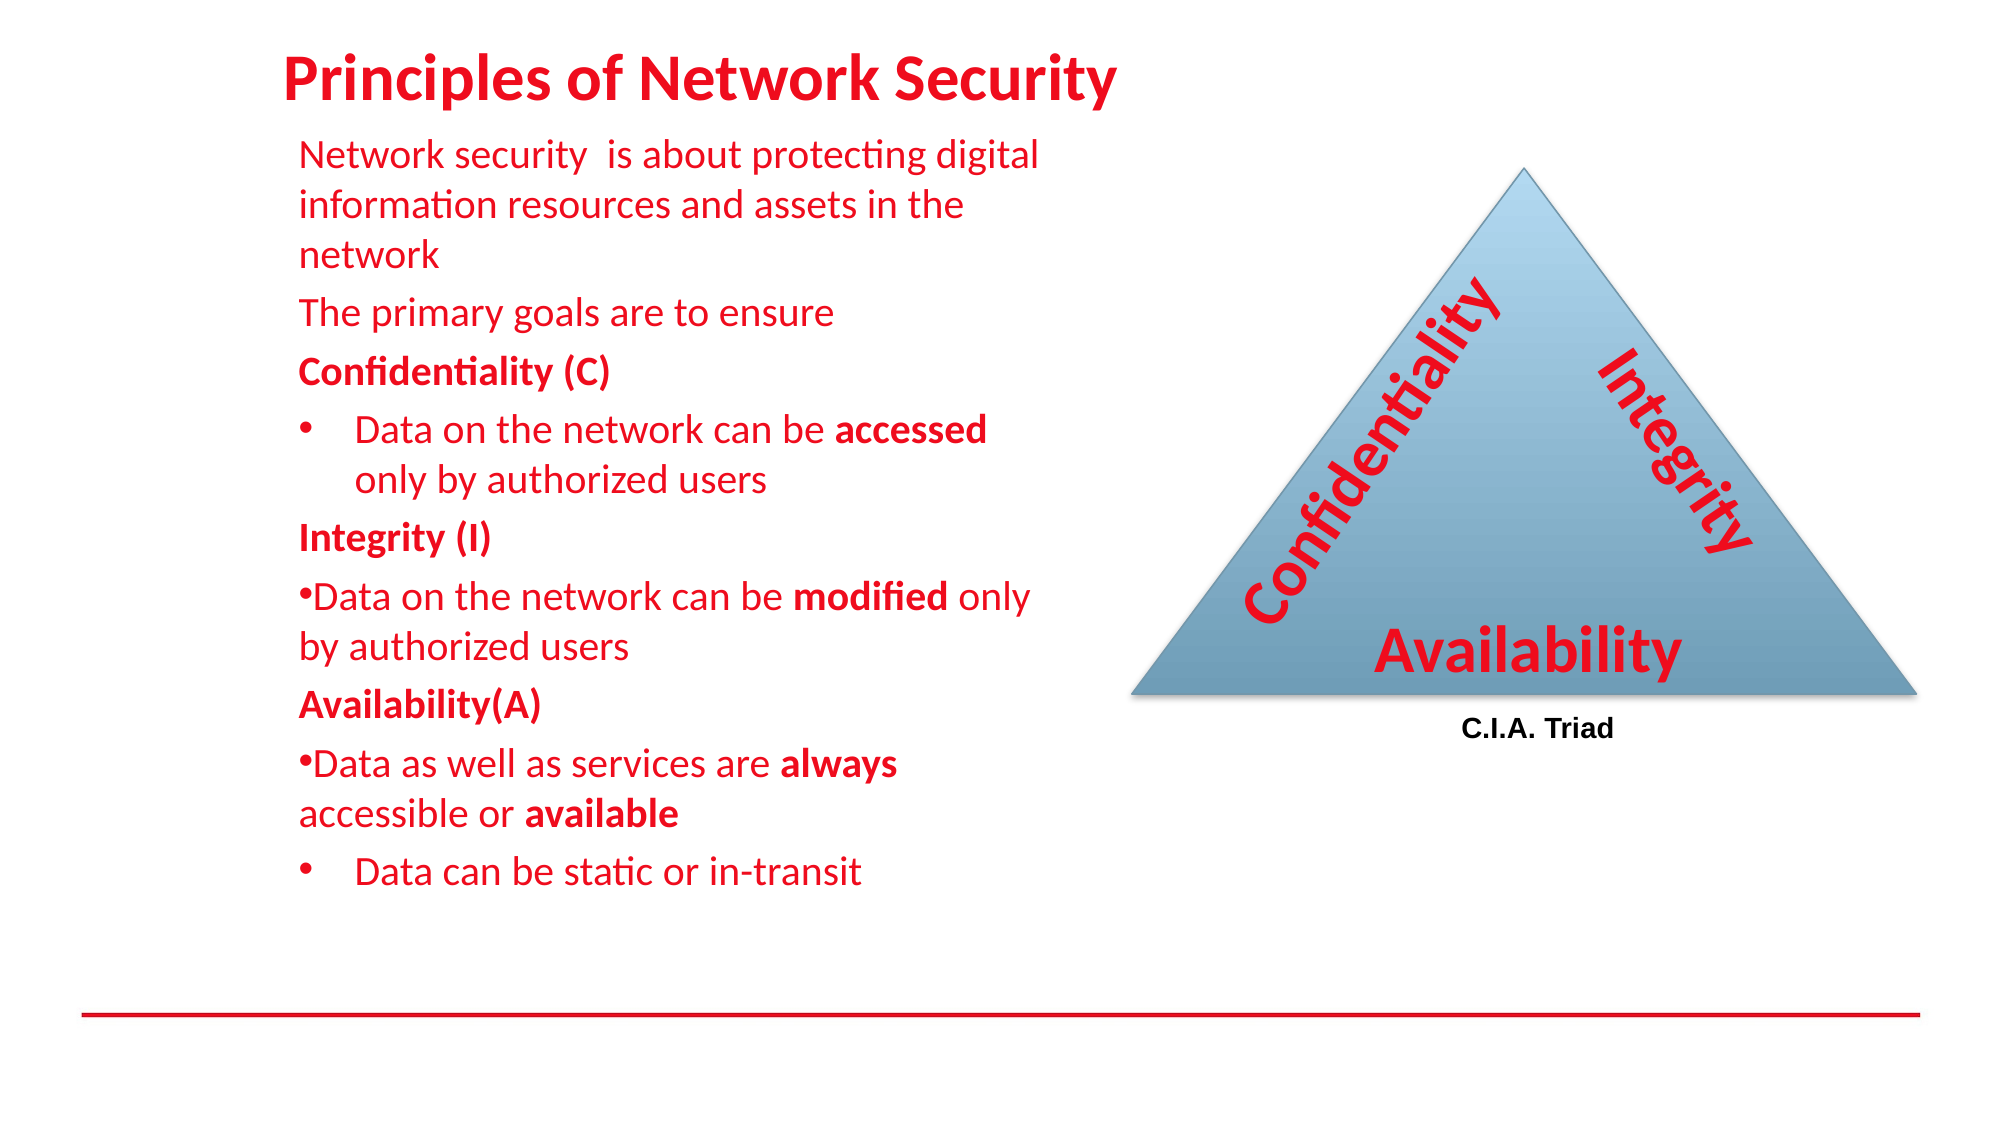

# Principles of Network Security
Network security  is about protecting digital information resources and assets in the network
The primary goals are to ensure
Confidentiality (C)
Data on the network can be accessed only by authorized users
Integrity (I)
Data on the network can be modified only by authorized users
Availability(A)
Data as well as services are always accessible or available
Data can be static or in-transit

Confidentiality
Integrity
Availability
C.I.A. Triad